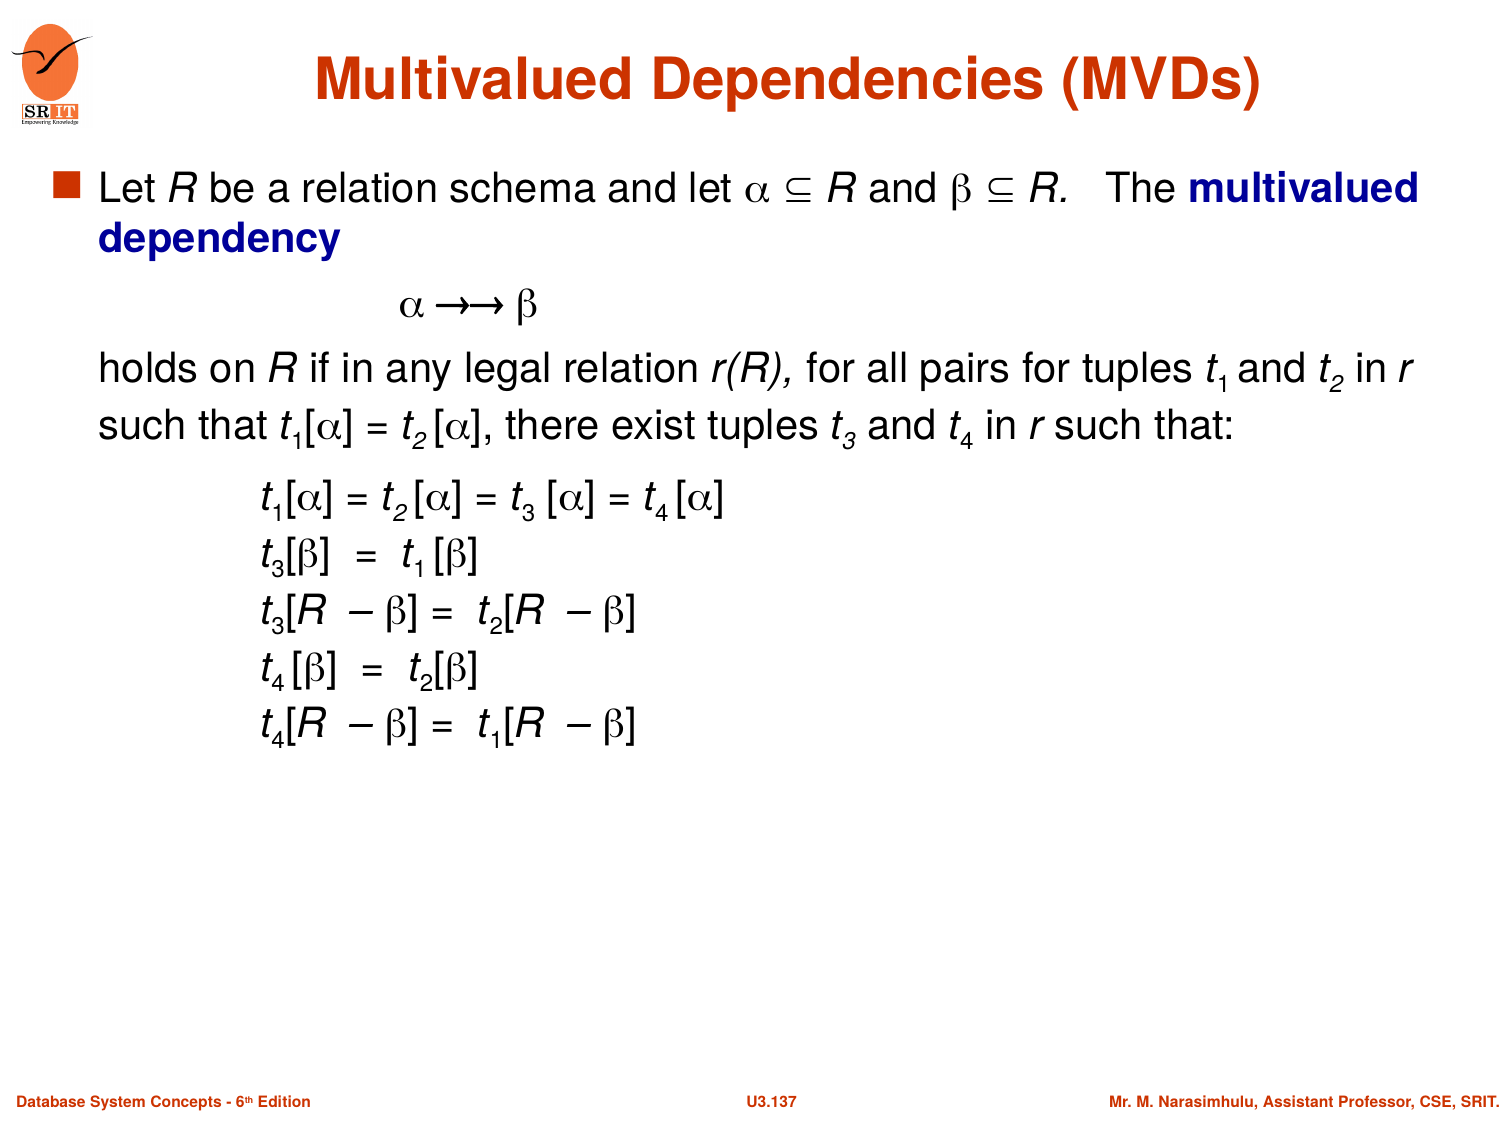

# Multivalued Dependencies (MVDs)
Let R be a relation schema and let α ⊆ R and β ⊆ R.   The multivalued dependency
			α →→ β
	holds on R if in any legal relation r(R), for all pairs for tuples t1 and t2 in r such that t1[α] = t2 [α], there exist tuples t3 and t4 in r such that:
		 t1[α] = t2 [α] = t3 [α] = t4 [α]
	 t3[β]  =  t1 [β]
	 t3[R  – β] =  t2[R  – β]
	 t4 [β]  =  t2[β]
	 t4[R  – β] =  t1[R  – β]